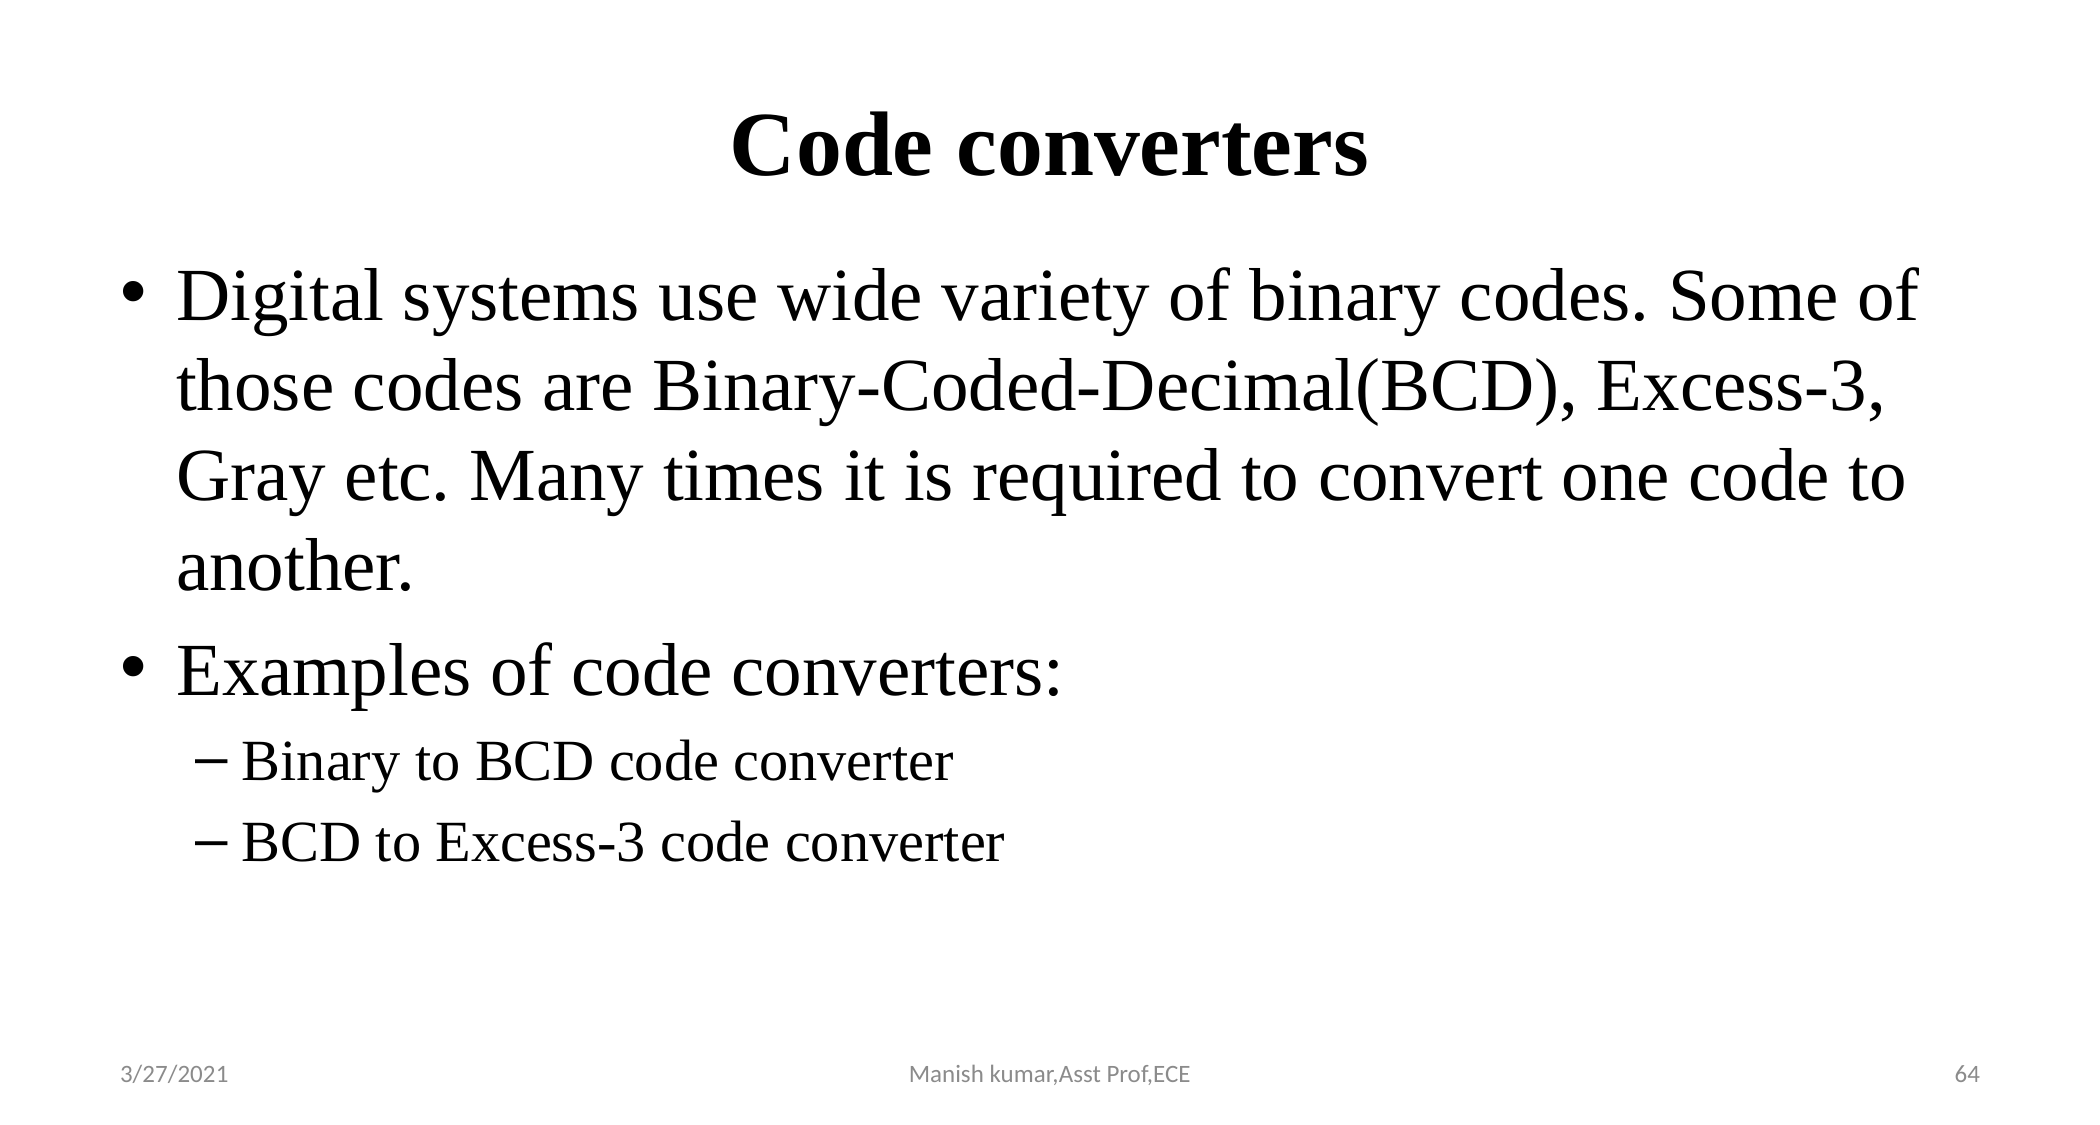

# Code converters
Digital systems use wide variety of binary codes. Some of those codes are Binary-Coded-Decimal(BCD), Excess-3, Gray etc. Many times it is required to convert one code to another.
Examples of code converters:
Binary to BCD code converter
BCD to Excess-3 code converter
3/27/2021
Manish kumar,Asst Prof,ECE
64